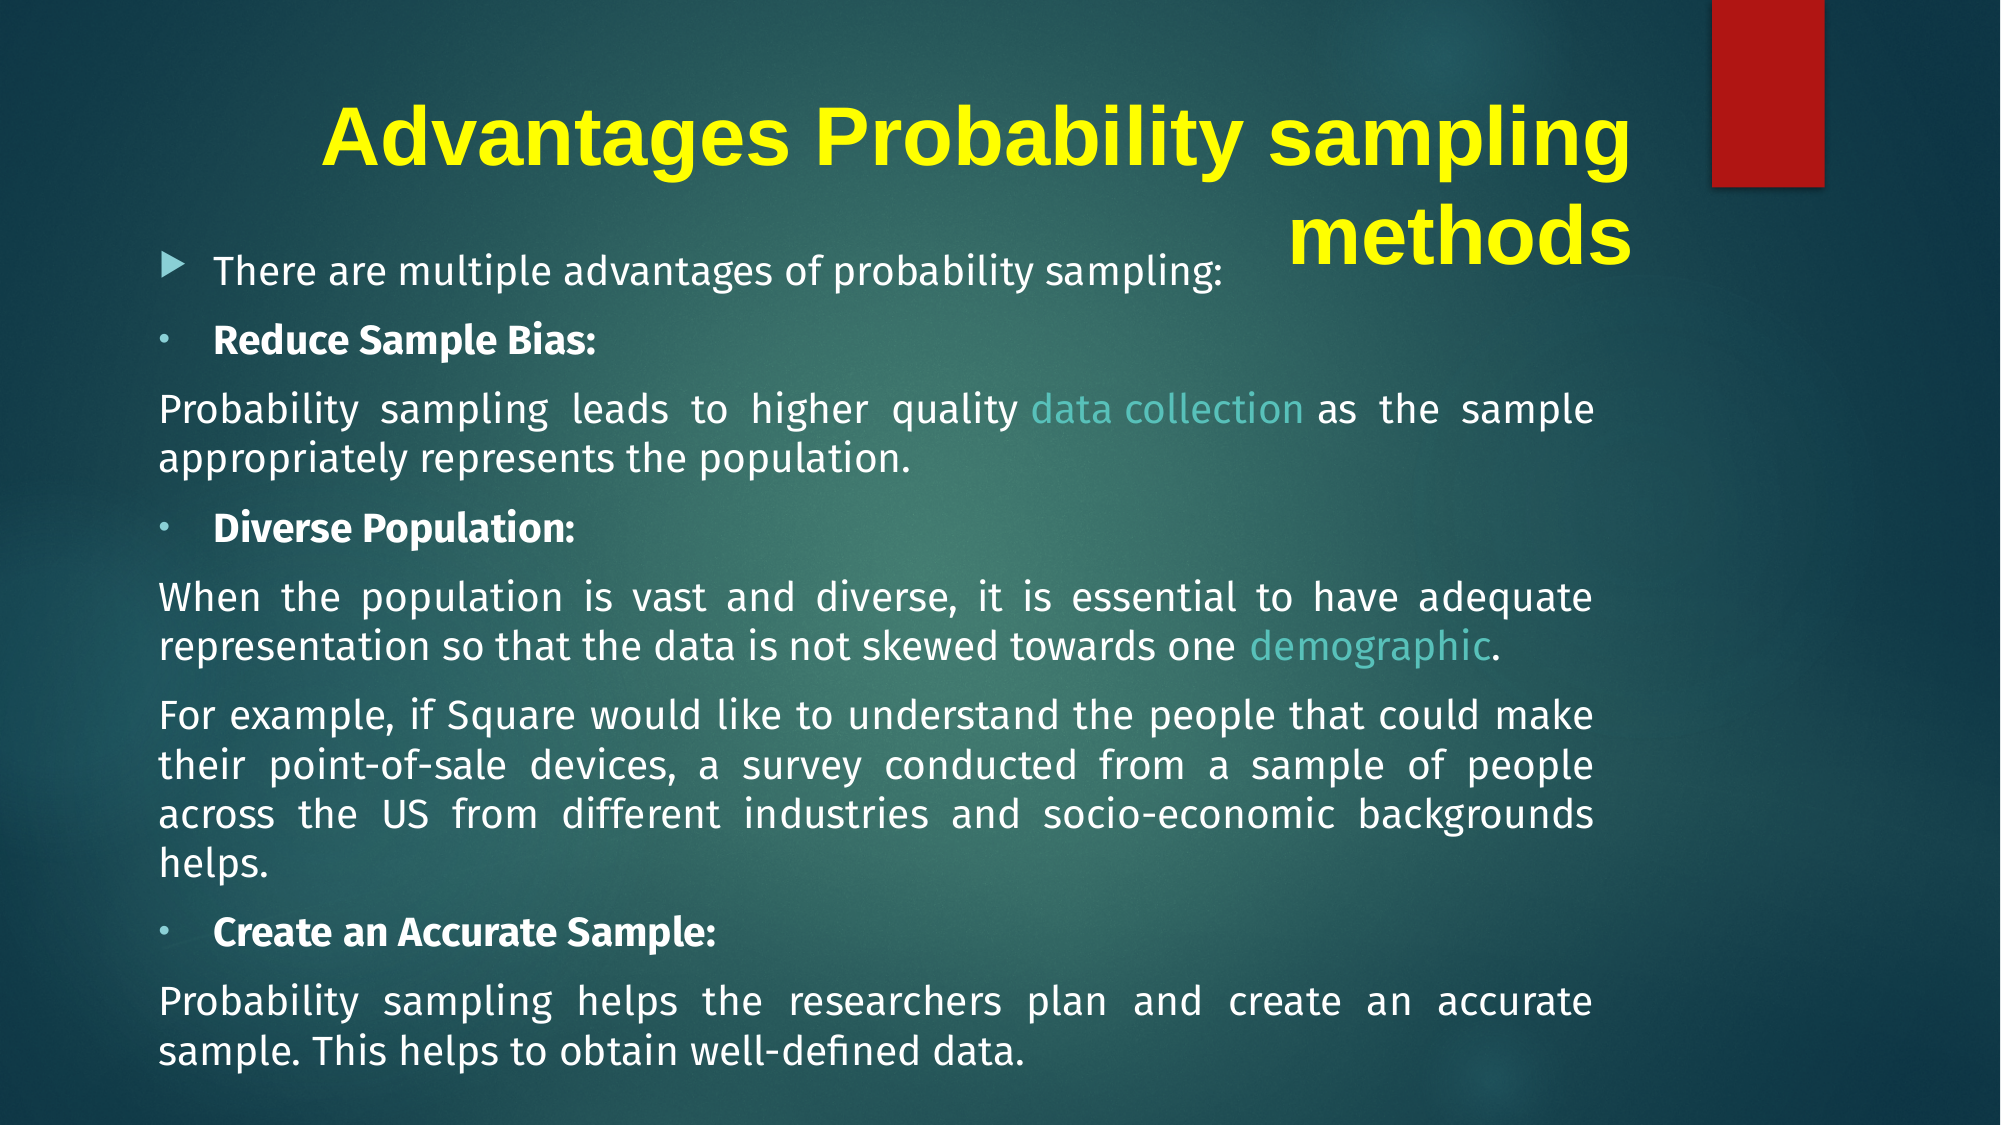

# Advantages Probability sampling methods
There are multiple advantages of probability sampling:
Reduce Sample Bias:
Probability sampling leads to higher quality data collection as the sample appropriately represents the population.
Diverse Population:
When the population is vast and diverse, it is essential to have adequate representation so that the data is not skewed towards one demographic.
For example, if Square would like to understand the people that could make their point-of-sale devices, a survey conducted from a sample of people across the US from different industries and socio-economic backgrounds helps.
Create an Accurate Sample:
Probability sampling helps the researchers plan and create an accurate sample. This helps to obtain well-defined data.